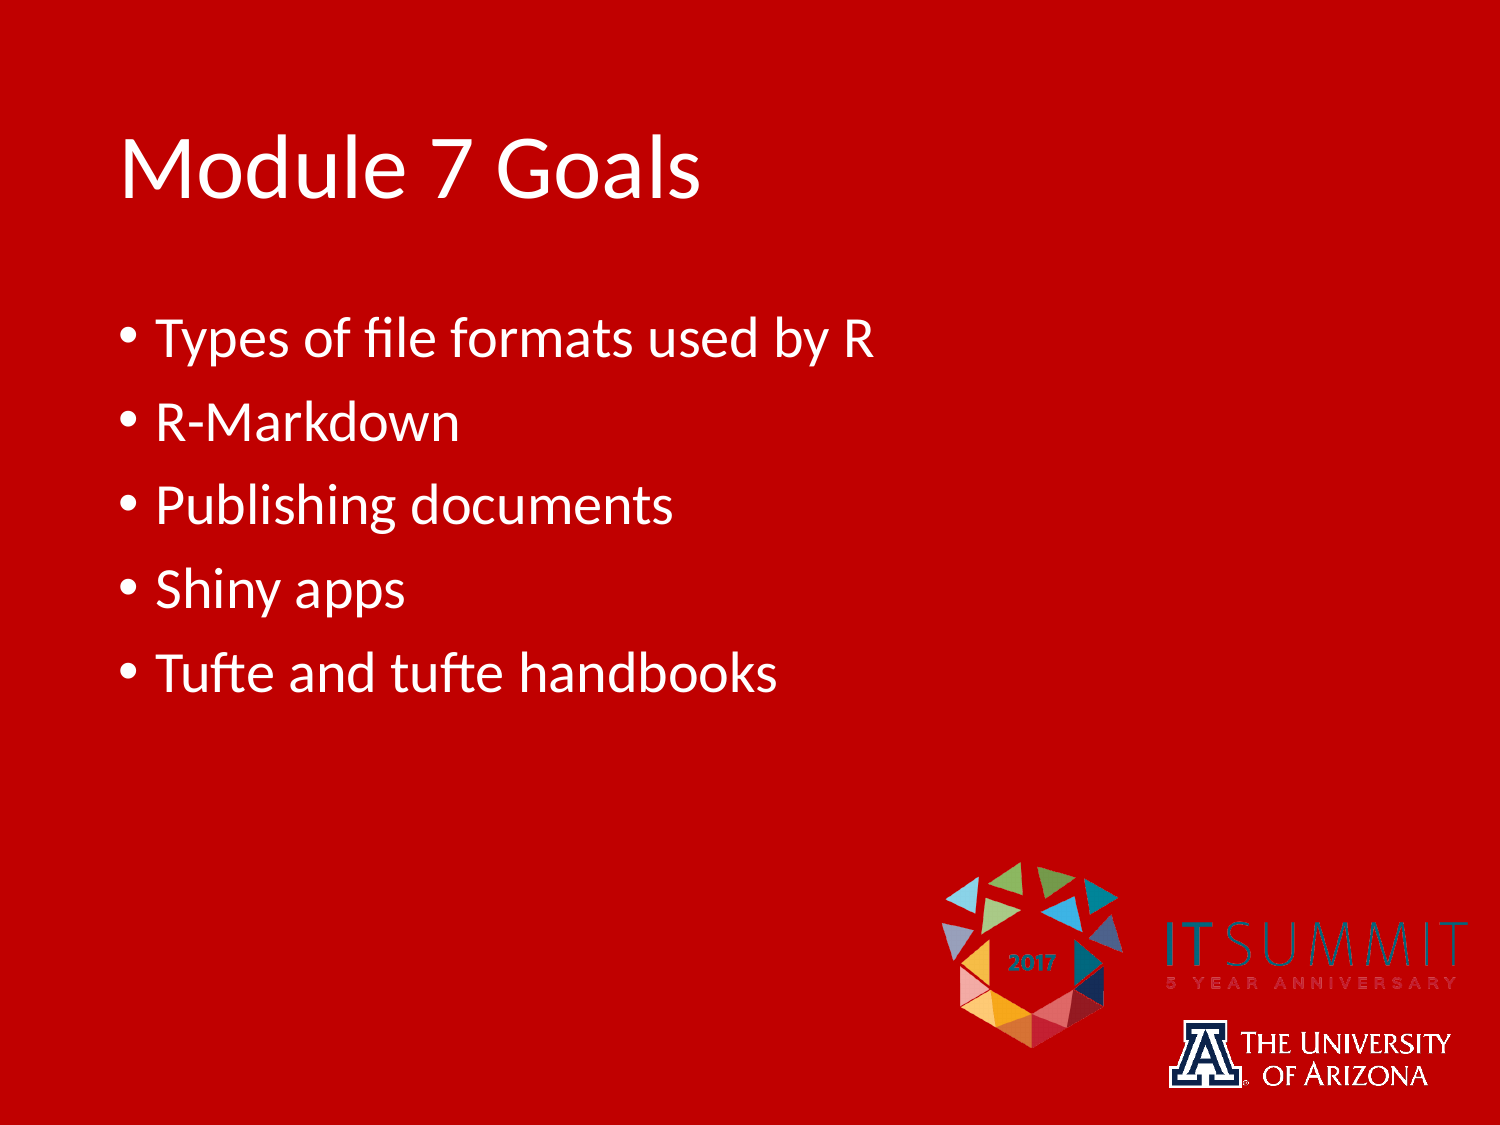

# Module 7 Goals
Types of file formats used by R
R-Markdown
Publishing documents
Shiny apps
Tufte and tufte handbooks